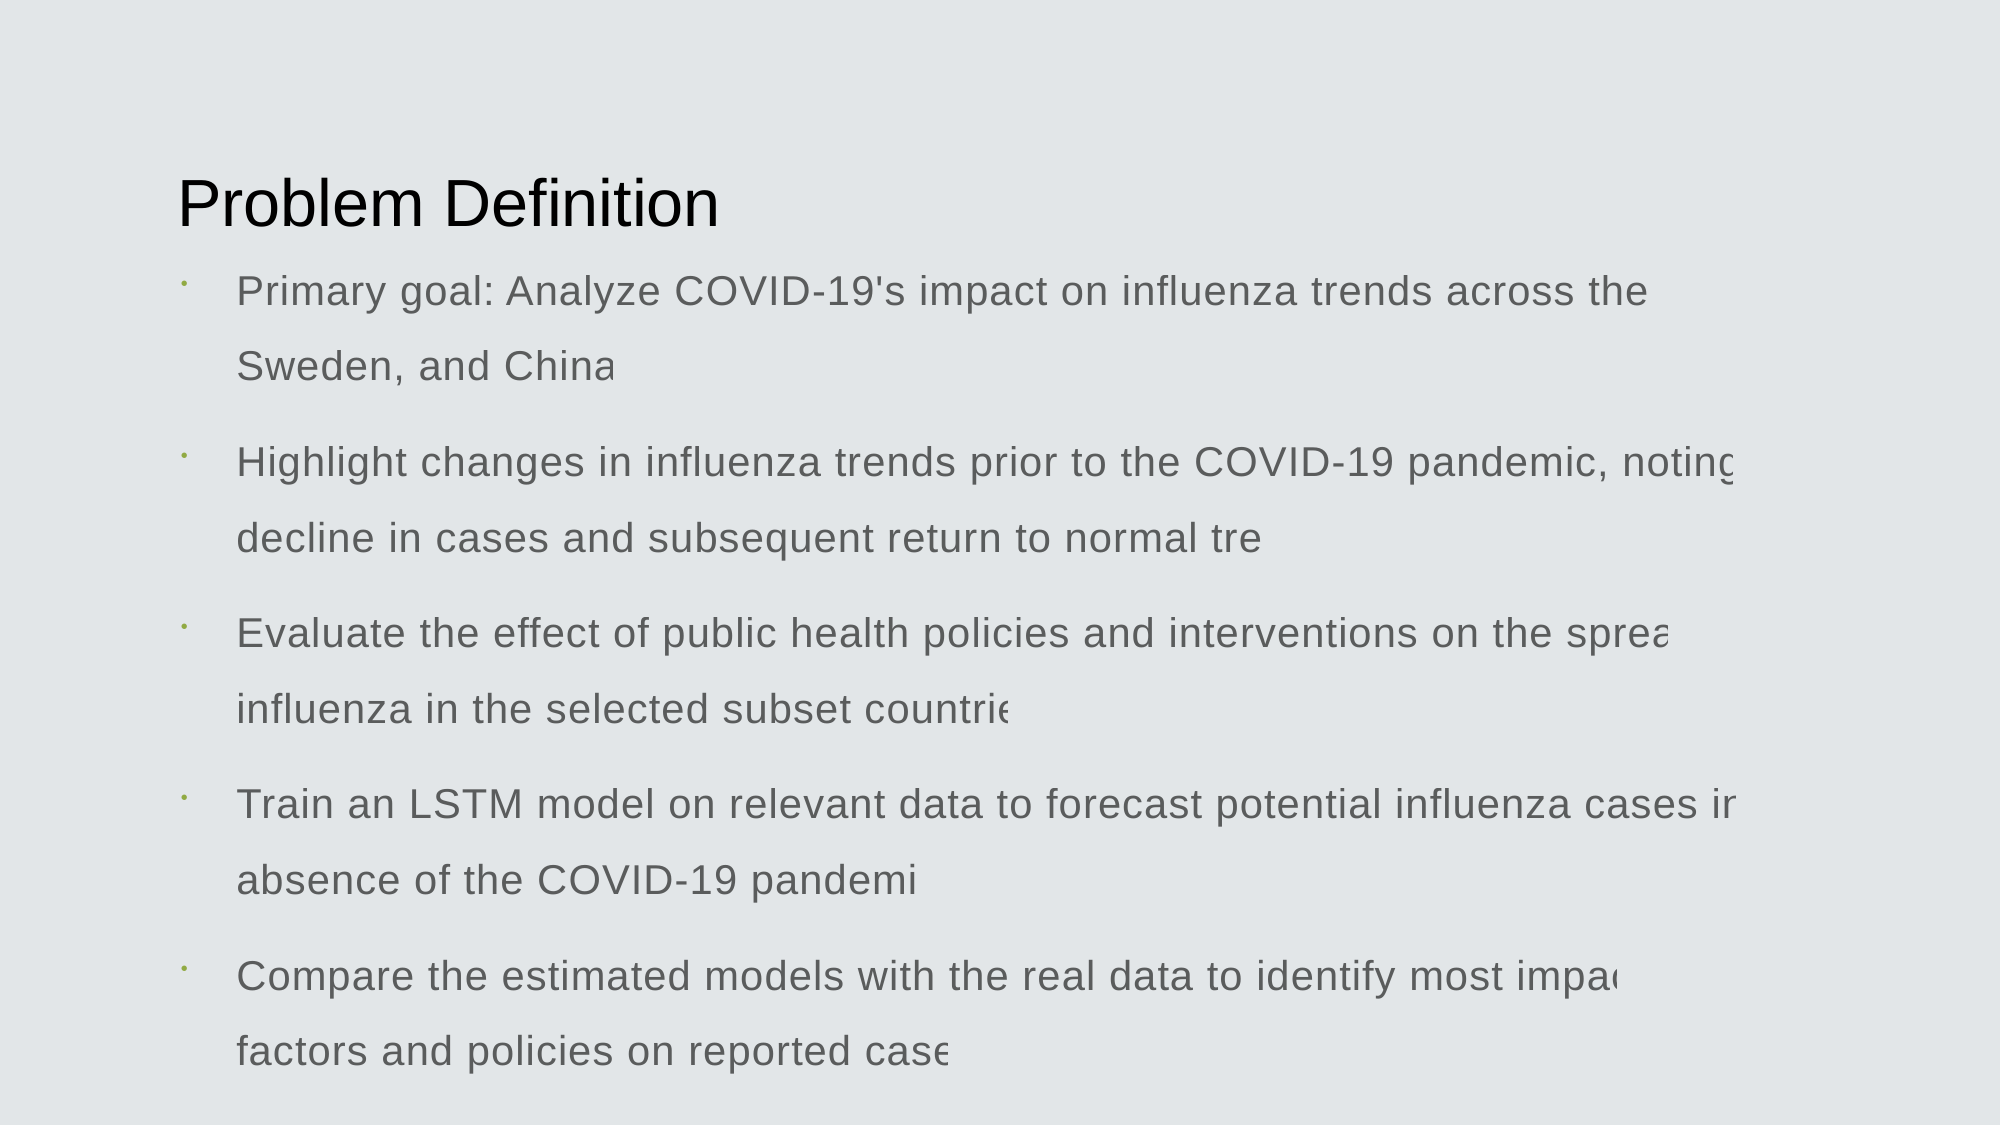

# Problem Definition
Primary goal: Analyze COVID-19's impact on influenza trends across the US, Sweden, and China.
Highlight changes in influenza trends prior to the COVID-19 pandemic, noting the decline in cases and subsequent return to normal trend.
Evaluate the effect of public health policies and interventions on the spread of influenza in the selected subset countries.
Train an LSTM model on relevant data to forecast potential influenza cases in the absence of the COVID-19 pandemic.
Compare the estimated models with the real data to identify most impactful factors and policies on reported cases.